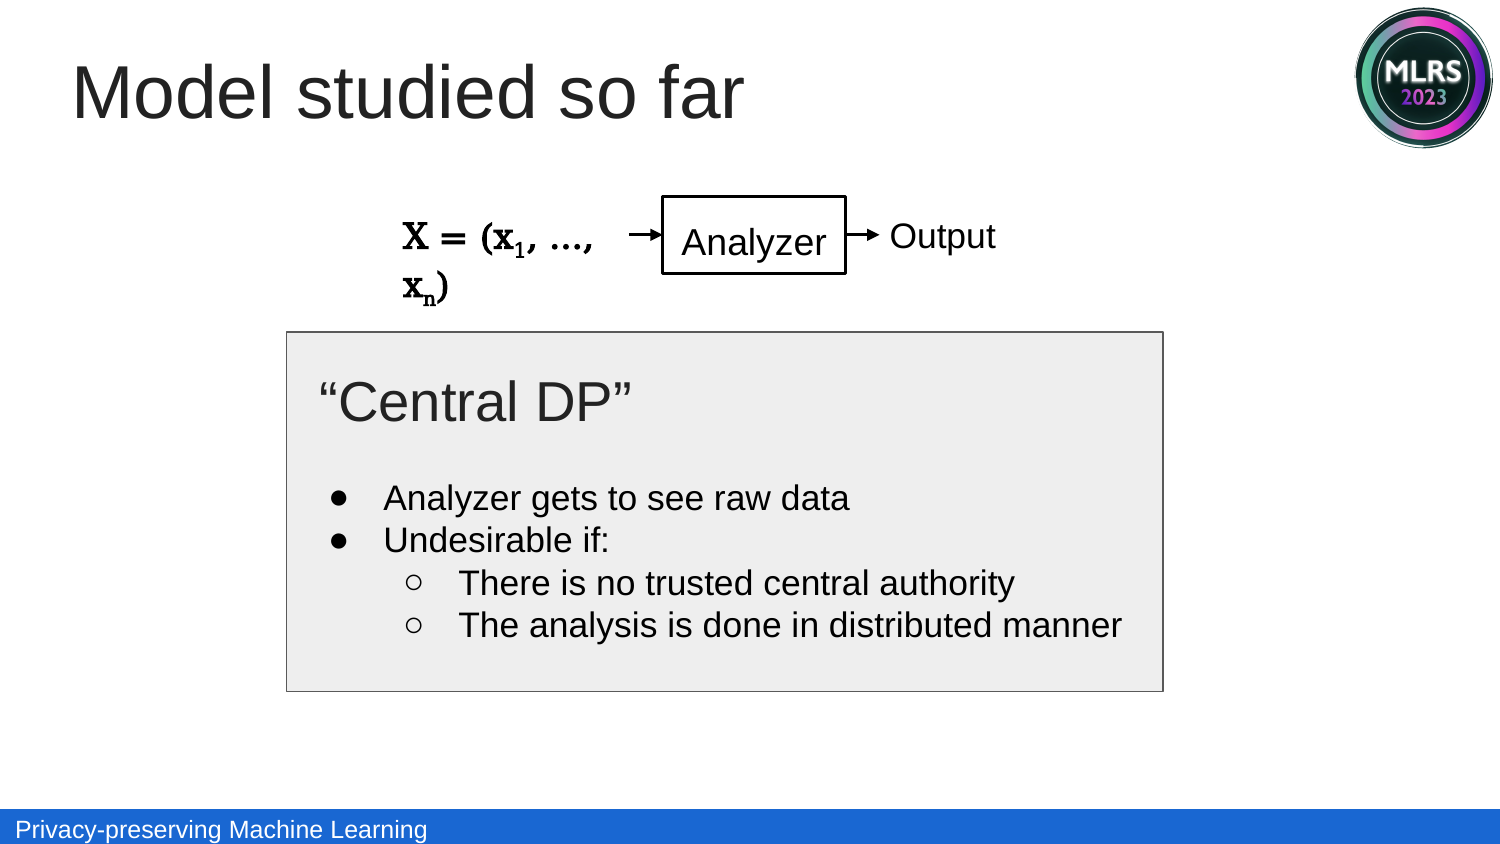

Model studied so far
Analyzer
Output
X = (x1, ..., xn)

“Central DP”
Analyzer gets to see raw data
Undesirable if:
There is no trusted central authority
The analysis is done in distributed manner